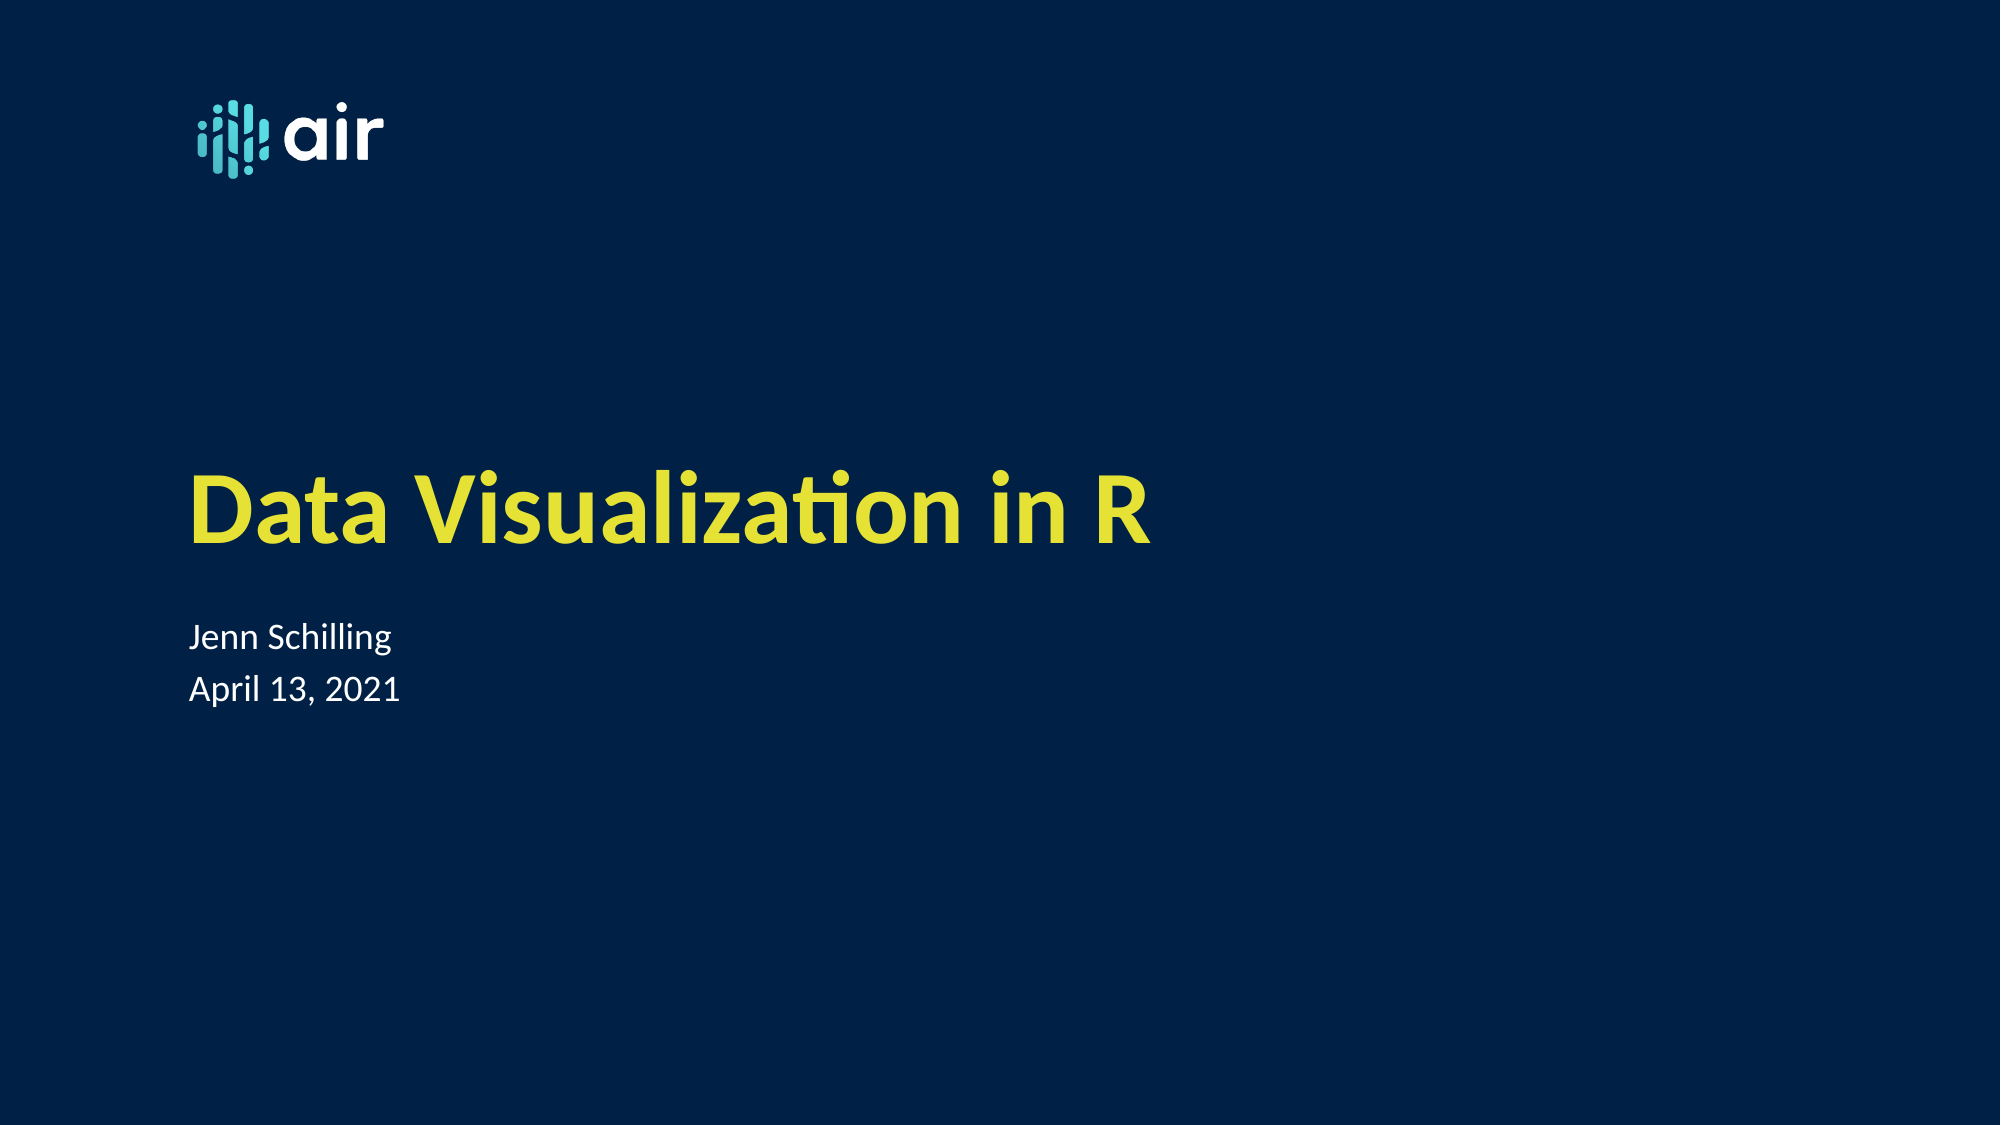

# Data Visualization in R
Jenn Schilling
April 13, 2021